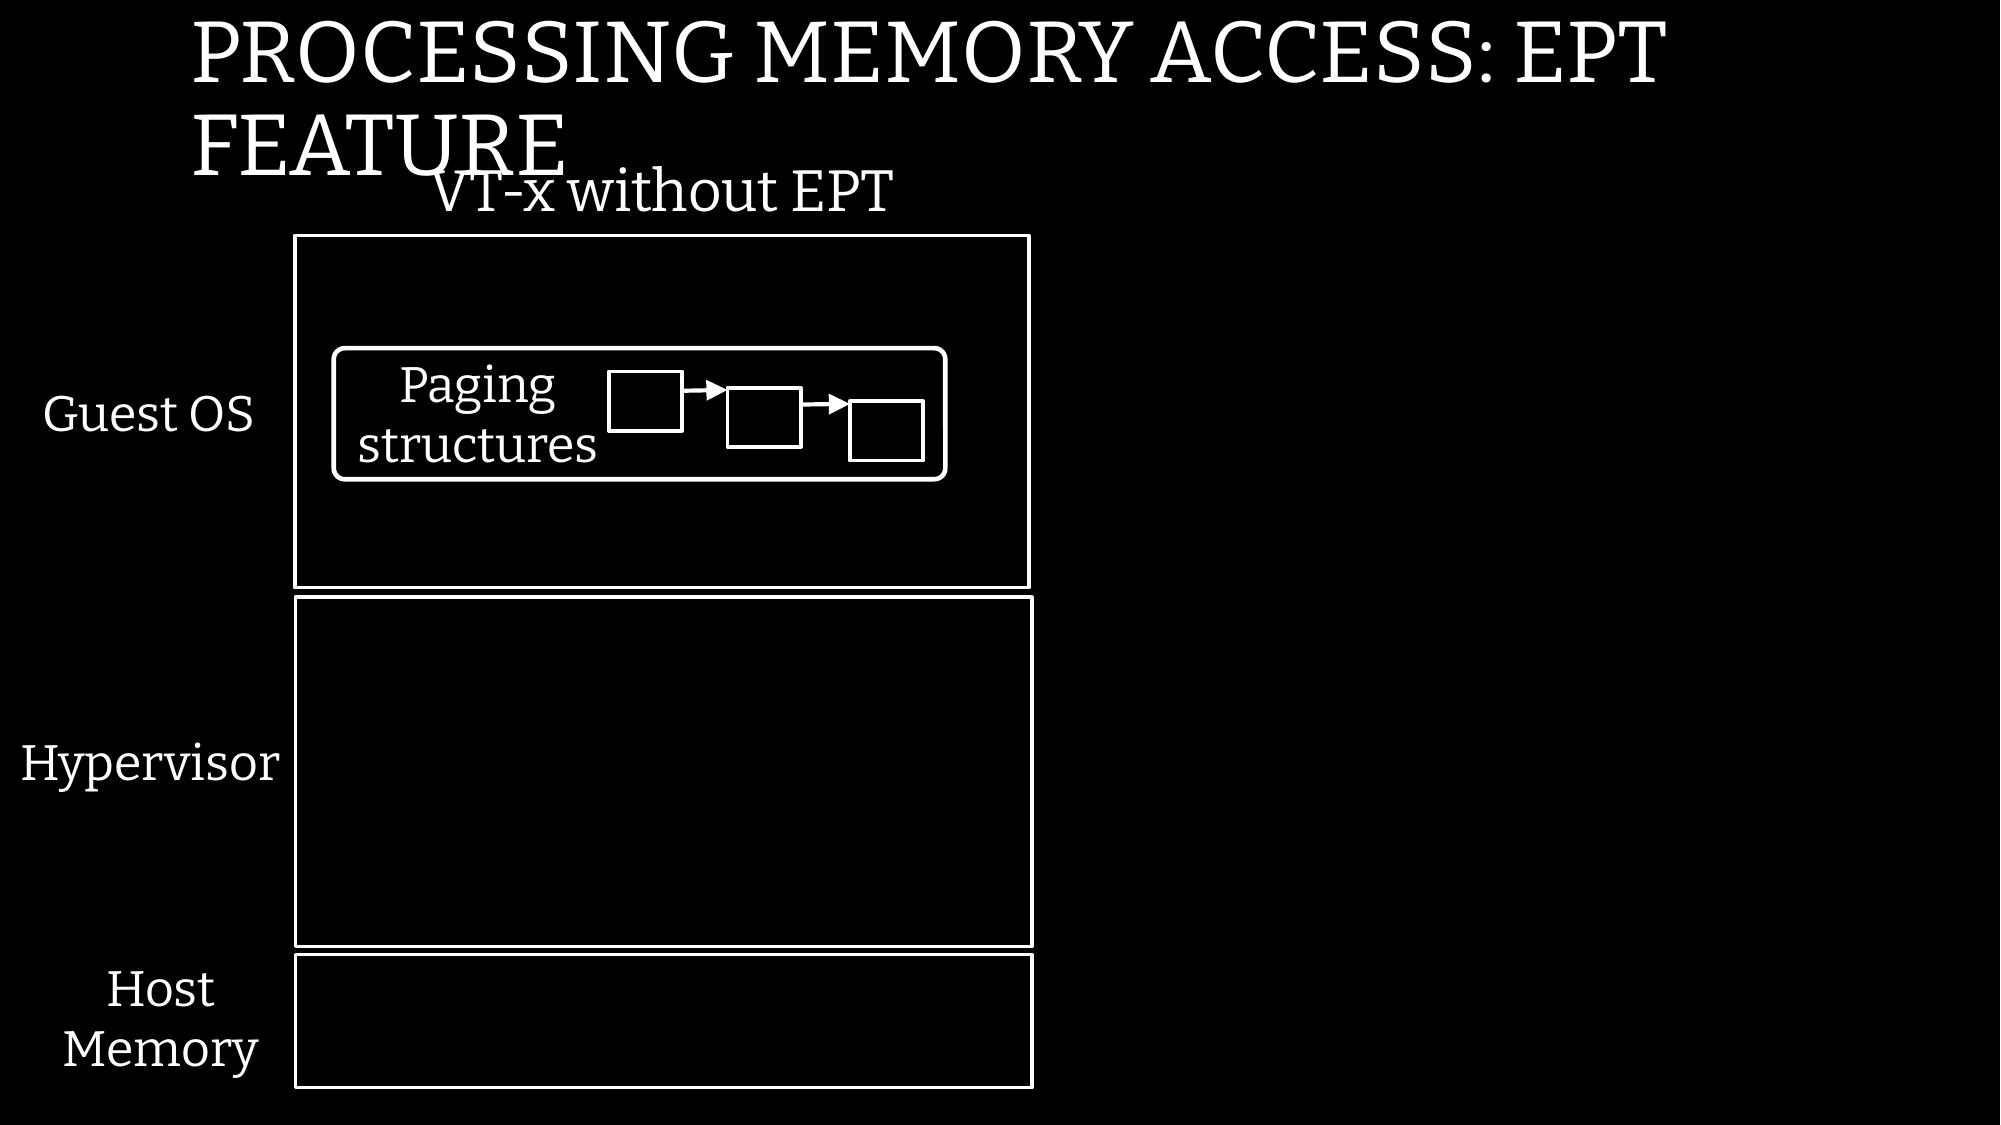

# Processing memory access: EPT feature
VT-x without EPT

Paging structures

Guest OS

Hypervisor
Host Memory